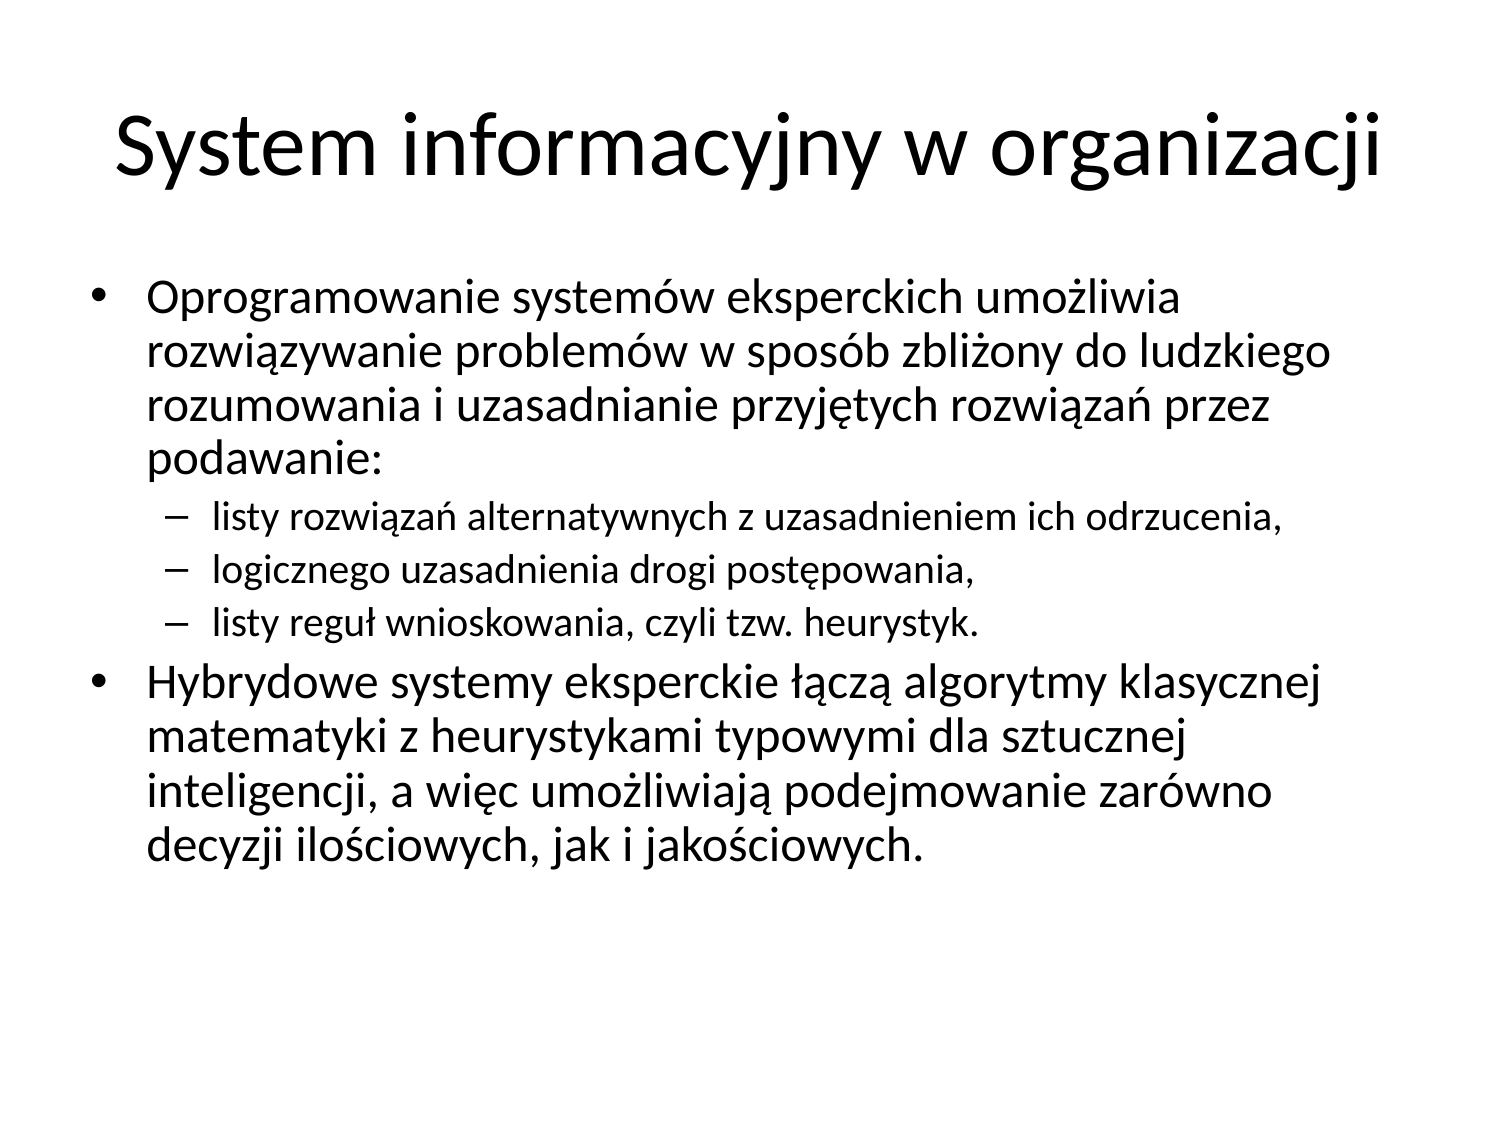

# System informacyjny w organizacji
Oprogramowanie systemów eksperckich umożliwia rozwiązywanie problemów w sposób zbliżony do ludzkiego rozumowania i uzasadnianie przyjętych rozwiązań przez podawanie:
listy rozwiązań alternatywnych z uzasadnieniem ich odrzucenia,
logicznego uzasadnienia drogi postępowania,
listy reguł wnioskowania, czyli tzw. heurystyk.
Hybrydowe systemy eksperckie łączą algorytmy klasycznej matematyki z heurystykami typowymi dla sztucznej inteligencji, a więc umożliwiają podejmowanie zarówno decyzji ilościowych, jak i jakościowych.